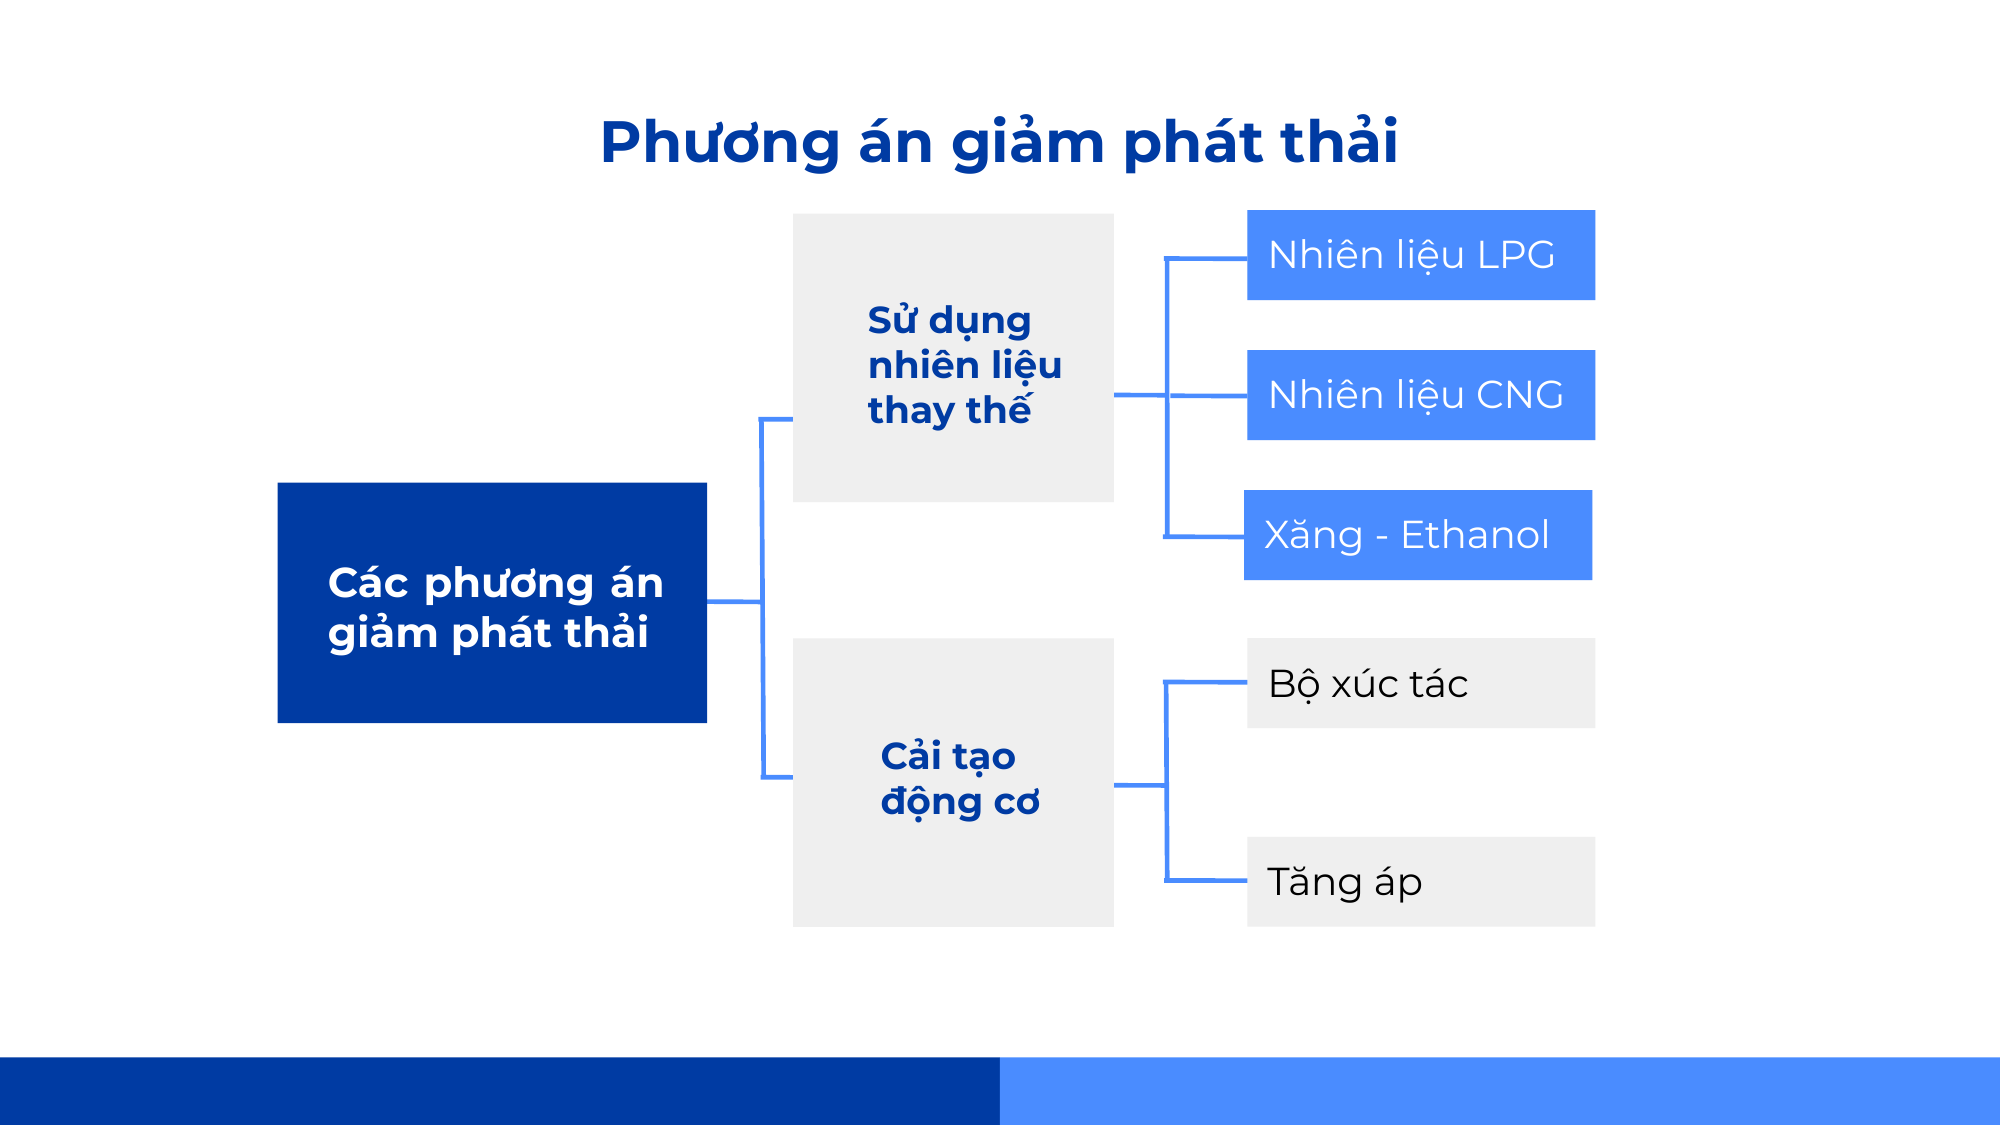

# Phương án giảm phát thải

Nhiên liệu LPG

Sử dụng nhiên liệu thay thế

Nhiên liệu CNG

Xăng - Ethanol
Các phương án giảm phát thải

Bộ xúc tác
Cải tạo động cơ

Tăng áp